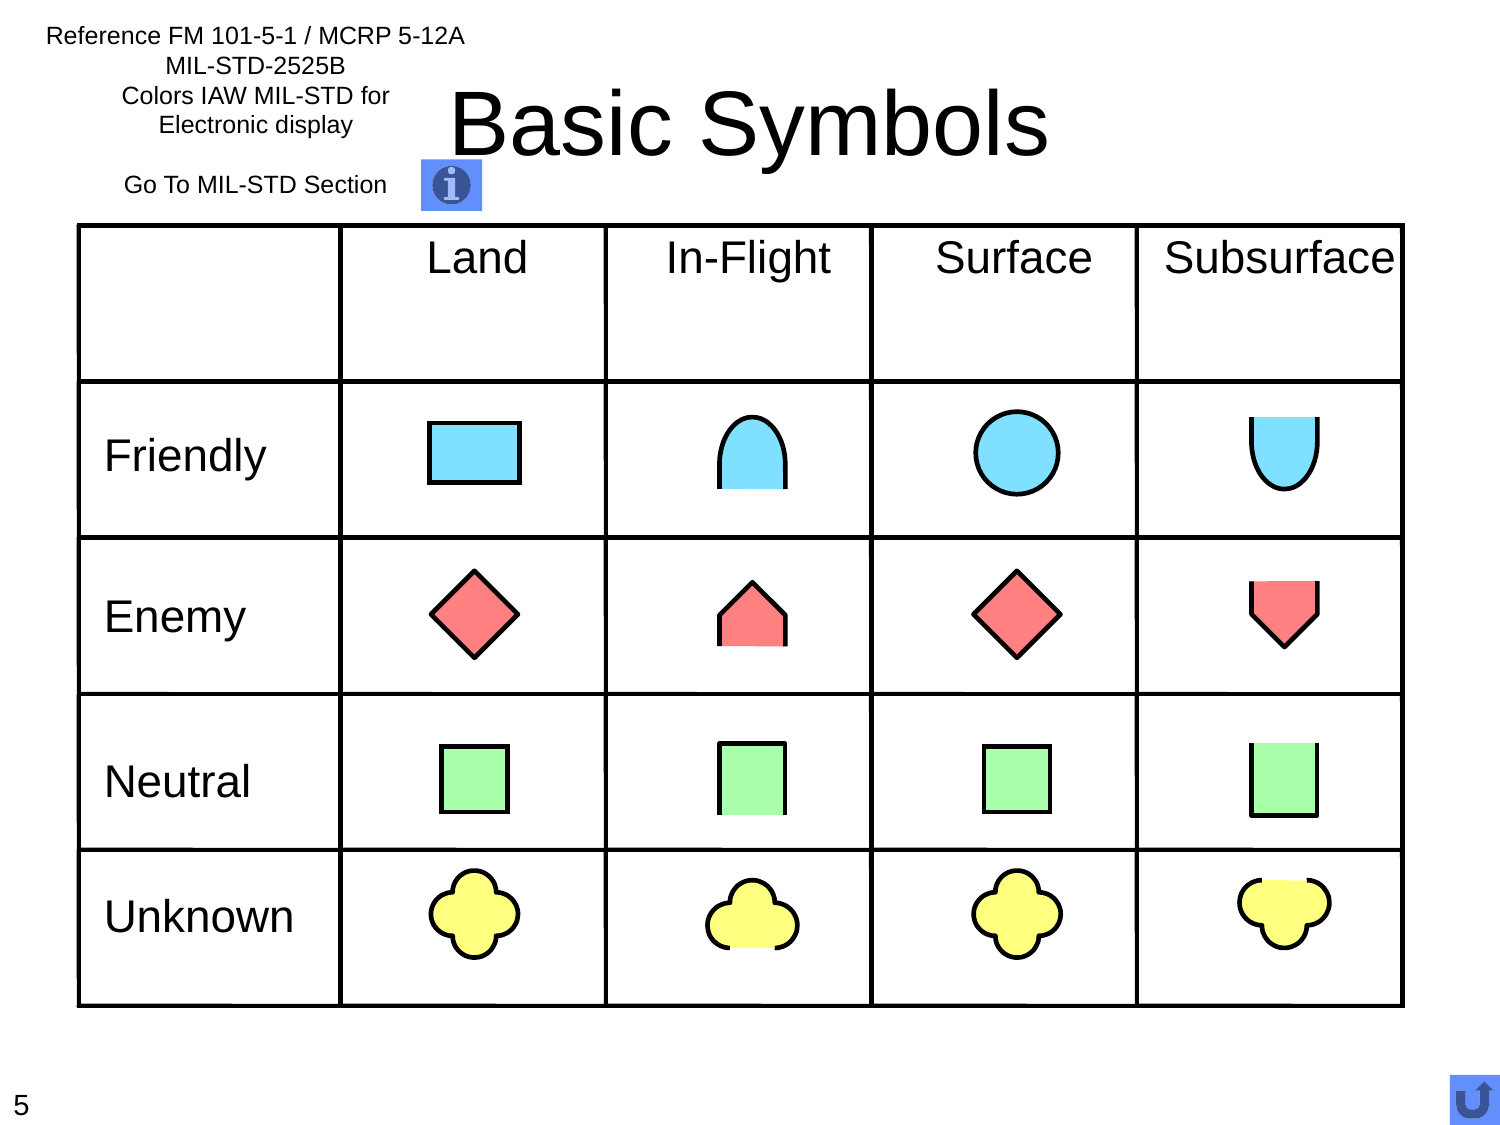

Reference FM 101-5-1 / MCRP 5-12A
MIL-STD-2525B
Colors IAW MIL-STD for
Electronic display

Go To MIL-STD Section
# Basic Symbols

Land
In-Flight
Surface
Subsurface

Friendly

Enemy

Neutral

Unknown

5